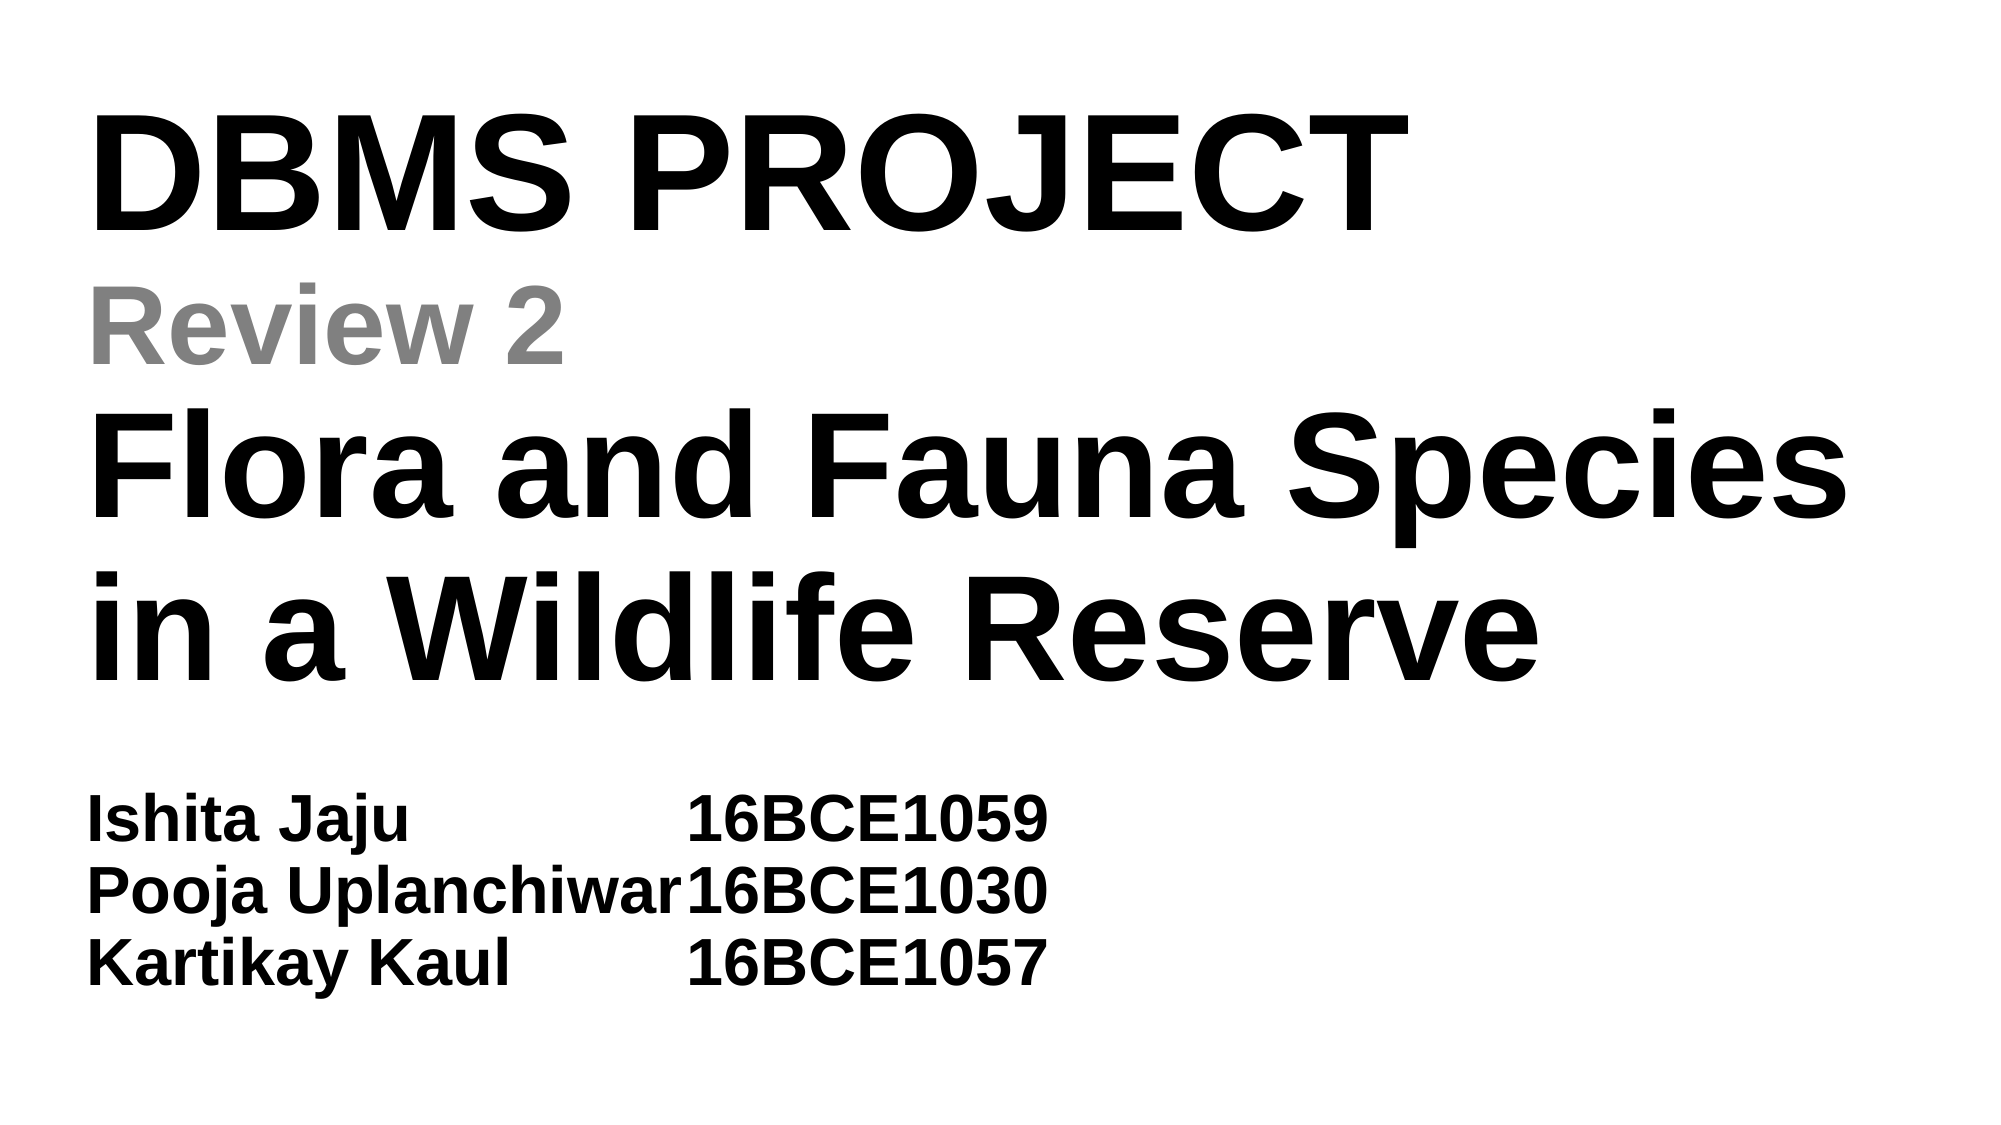

# DBMS PROJECT Review 2 Flora and Fauna Species in a Wildlife Reserve Ishita Jaju		16BCE1059 Pooja Uplanchiwar	16BCE1030 Kartikay Kaul		16BCE1057